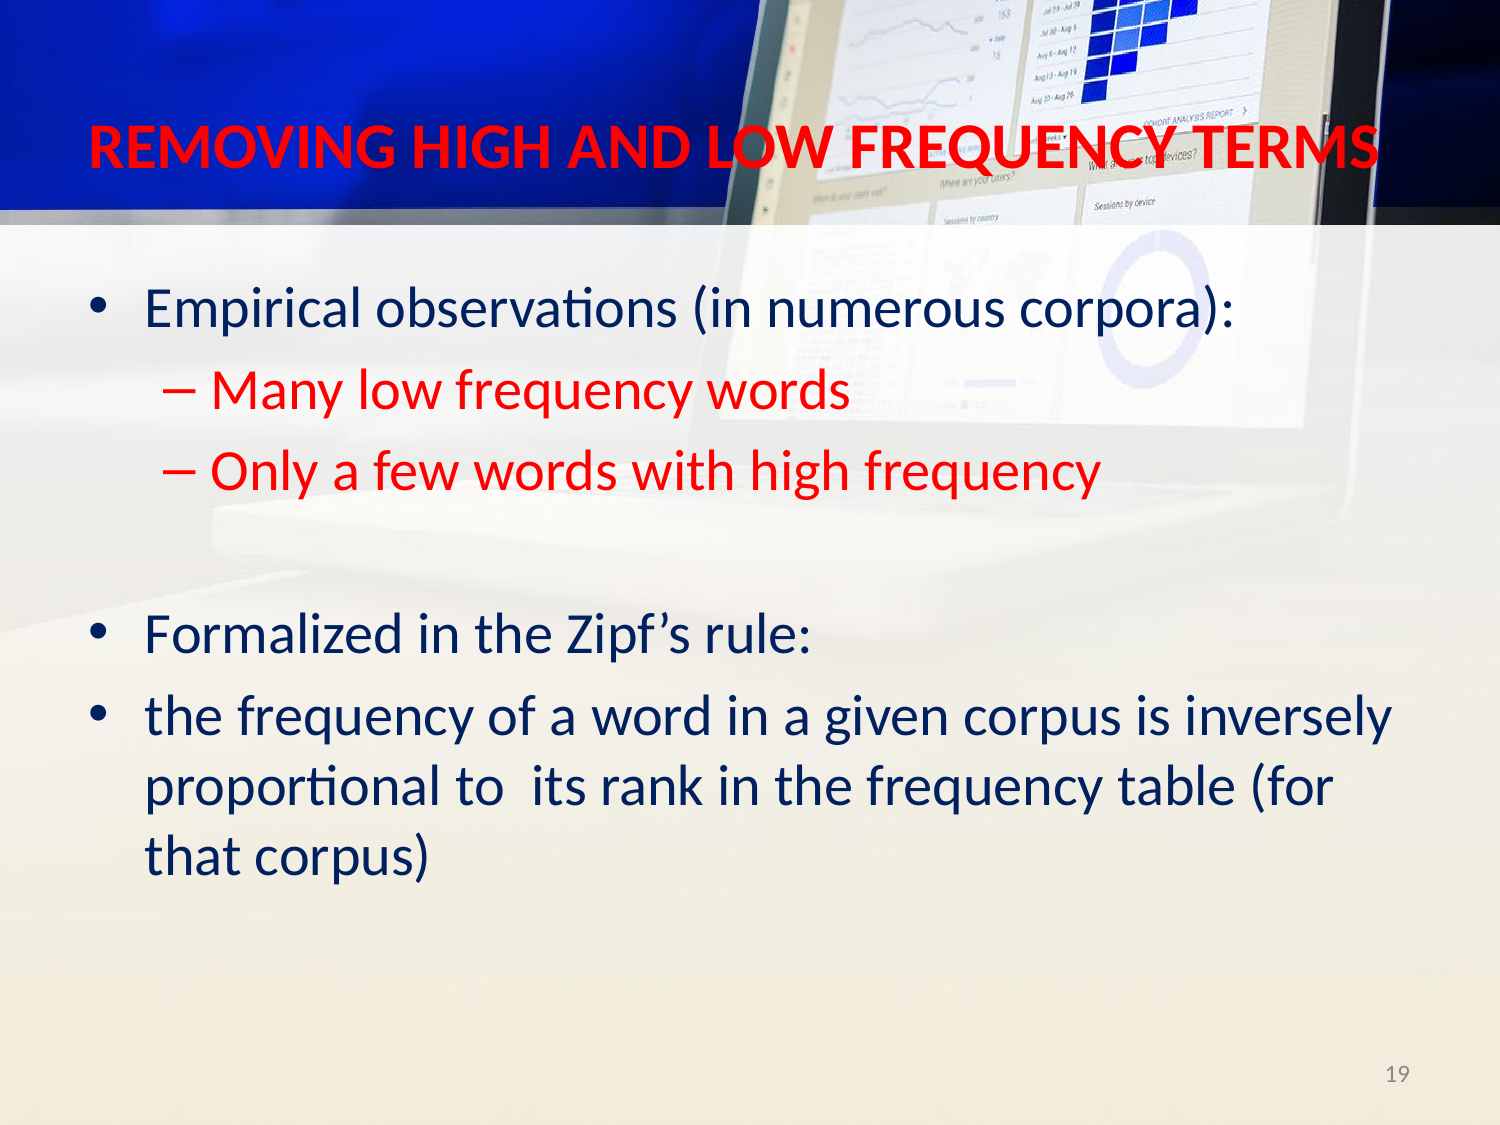

# REMOVING HIGH AND LOW FREQUENCY TERMS
Empirical observations (in numerous corpora):
Many low frequency words
Only a few words with high frequency

Formalized in the Zipf’s rule:
the frequency of a word in a given corpus is inversely proportional to  its rank in the frequency table (for that corpus)

19